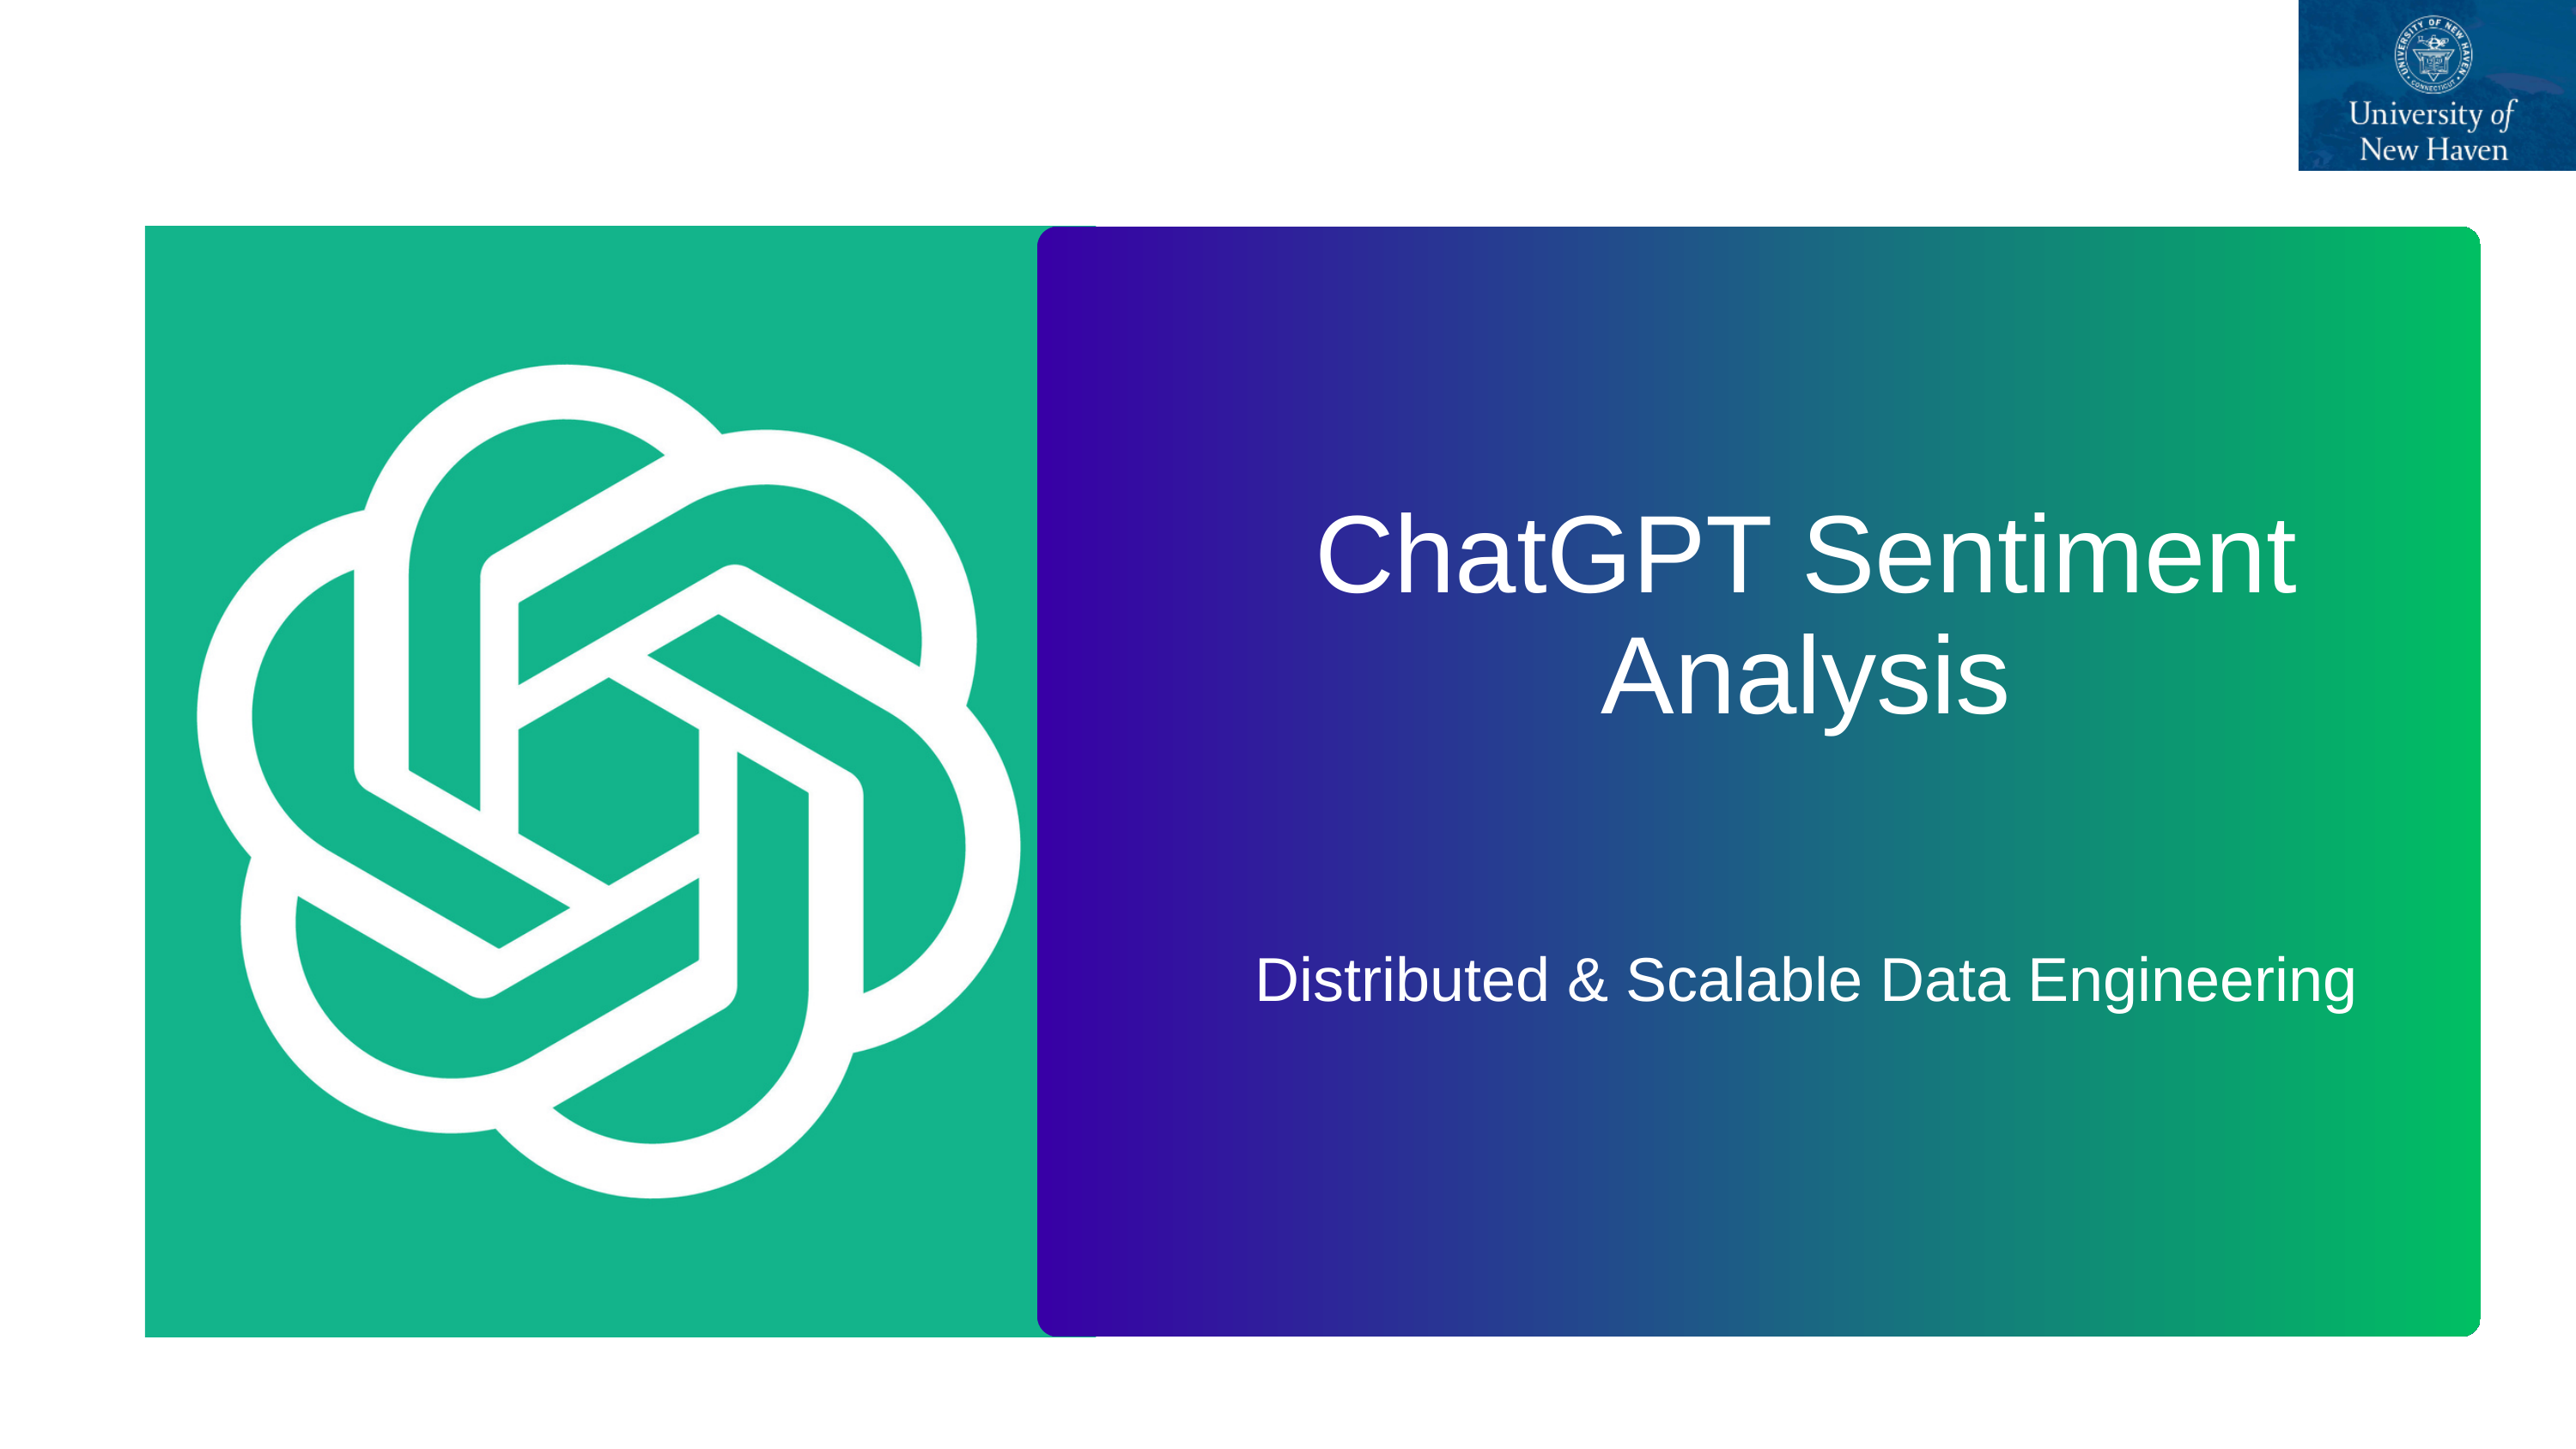

ChatGPT Sentiment Analysis
Distributed & Scalable Data Engineering